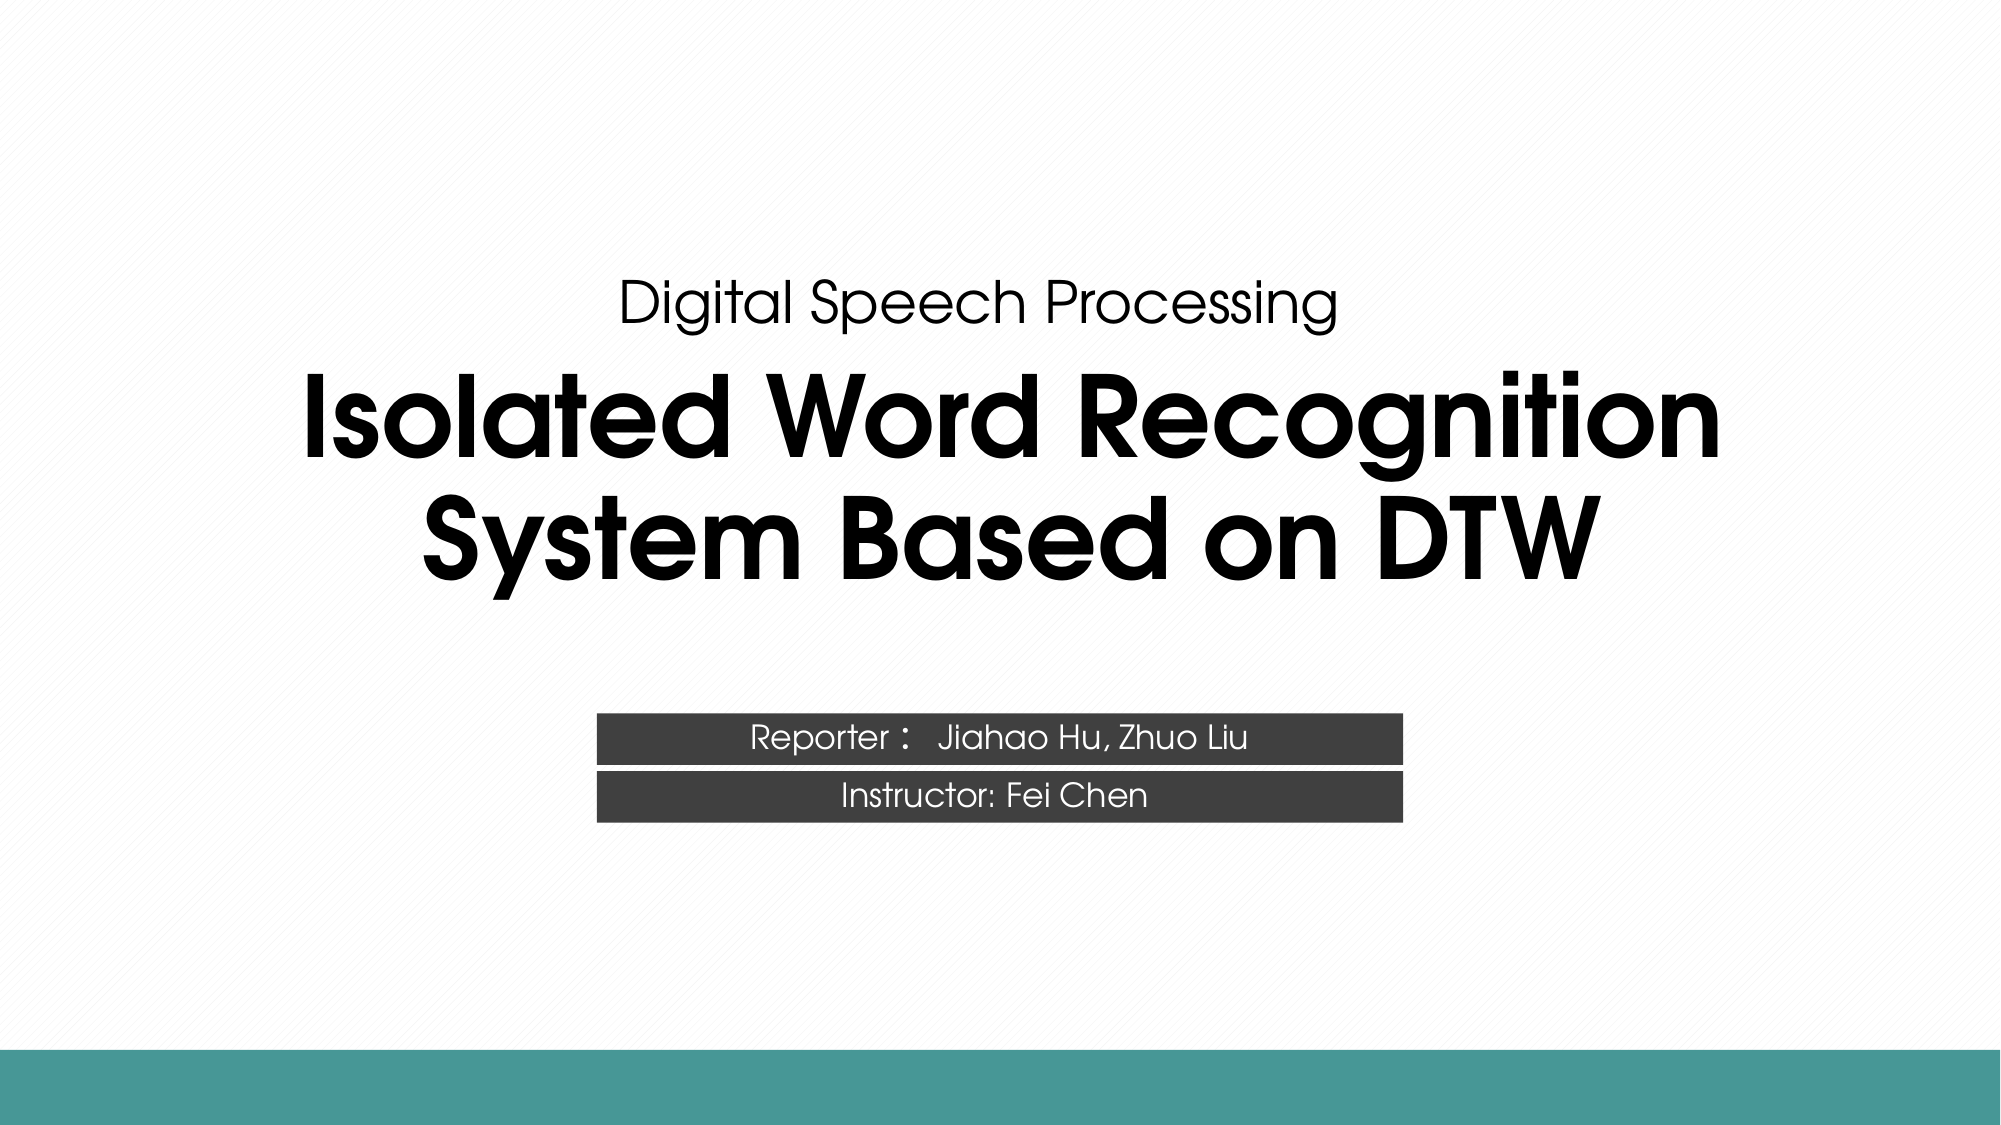

Digital Speech Processing
Isolated Word Recognition System Based on DTW
Reporter：Jiahao Hu, Zhuo Liu

Instructor: Fei Chen